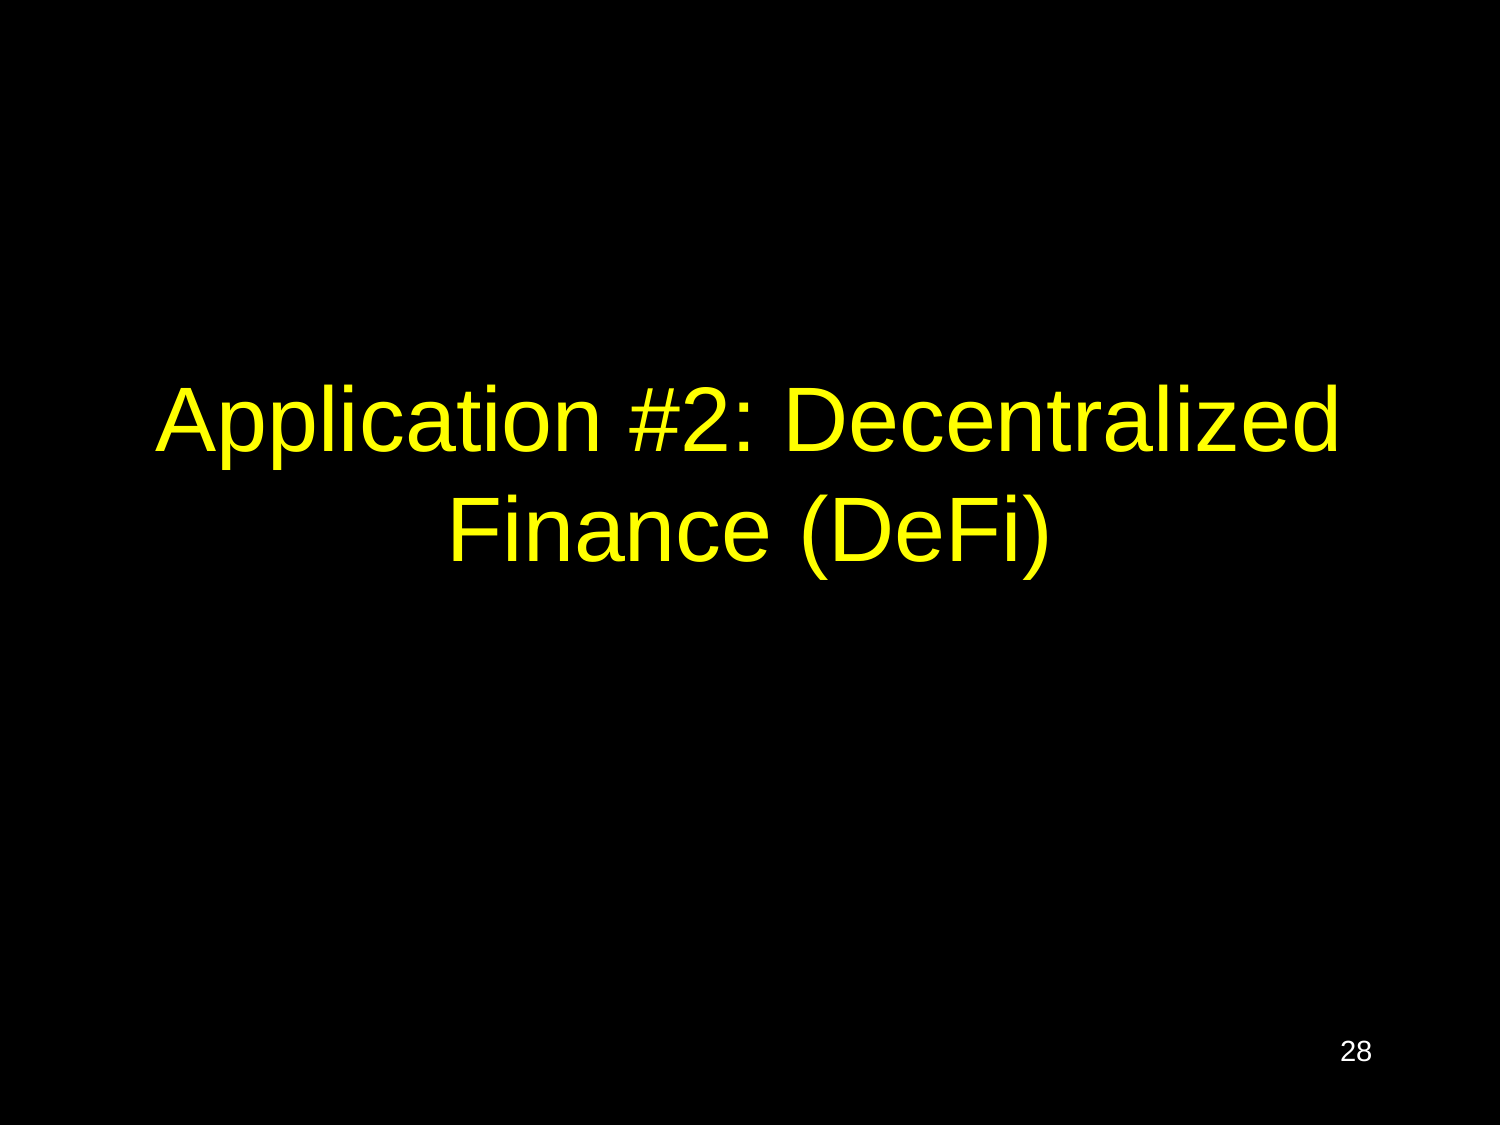

# Application #2: Decentralized Finance (DeFi)
28